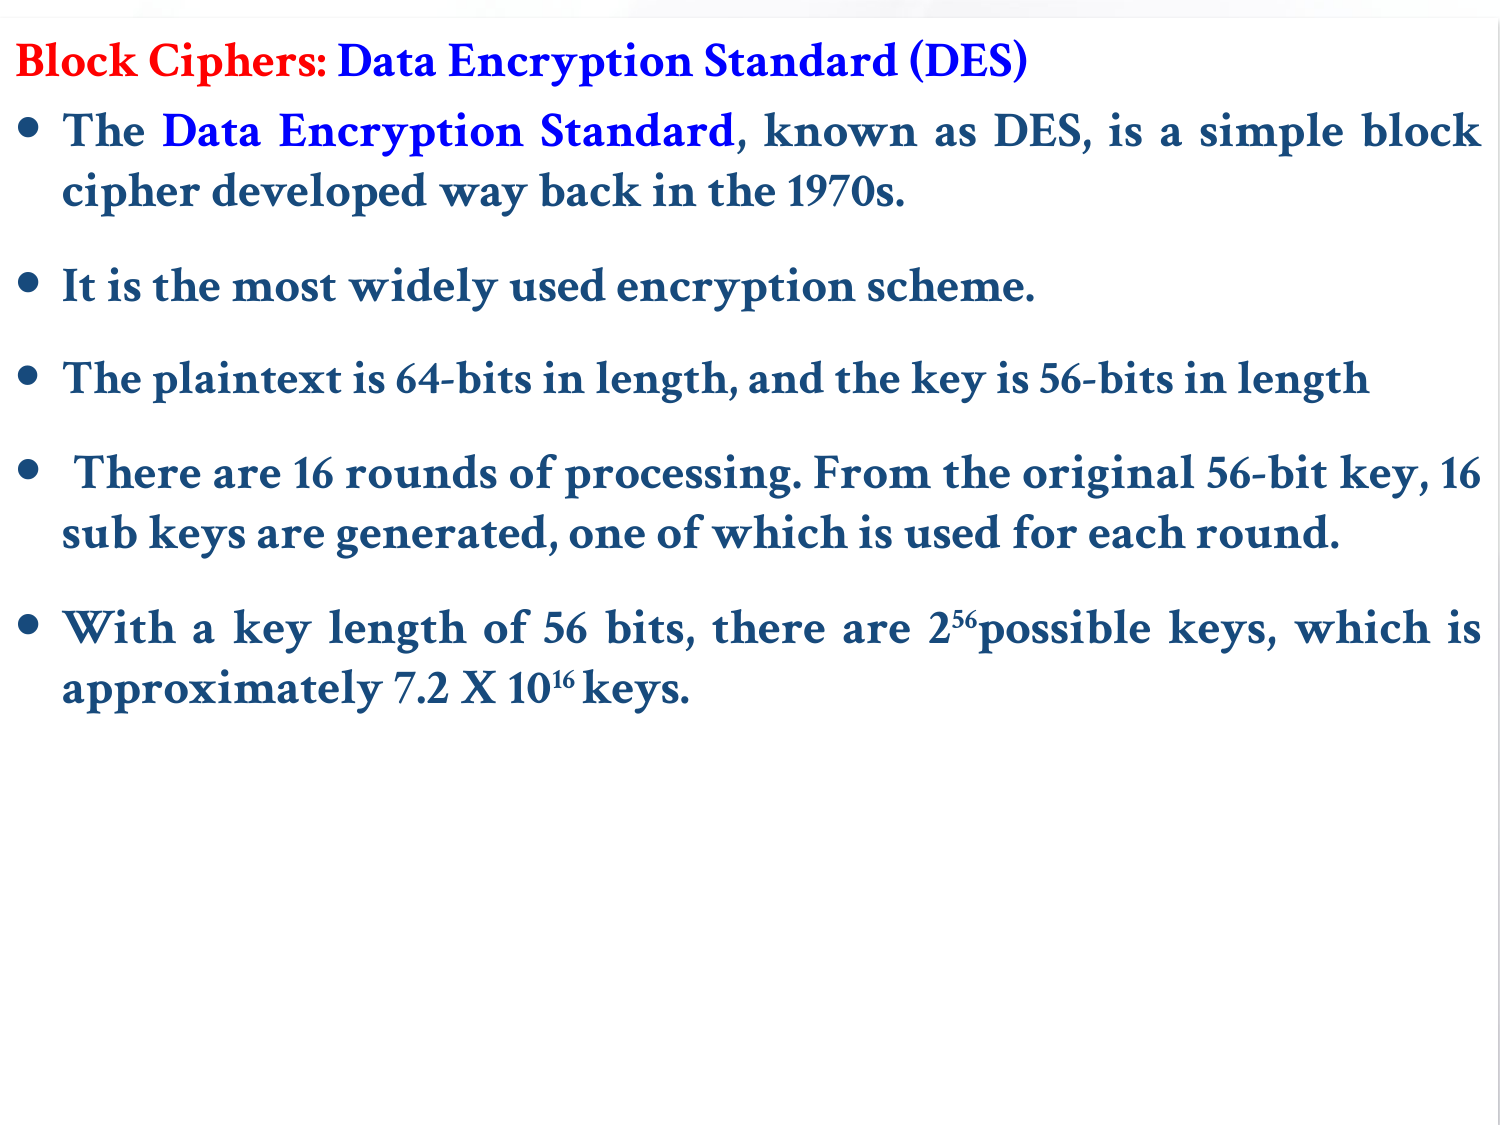

Block Ciphers: Data Encryption Standard (DES)
The Data Encryption Standard, known as DES, is a simple block cipher developed way back in the 1970s.
It is the most widely used encryption scheme.
The plaintext is 64-bits in length, and the key is 56-bits in length
 There are 16 rounds of processing. From the original 56-bit key, 16 sub keys are generated, one of which is used for each round.
With a key length of 56 bits, there are 256possible keys, which is approximately 7.2 X 1016 keys.